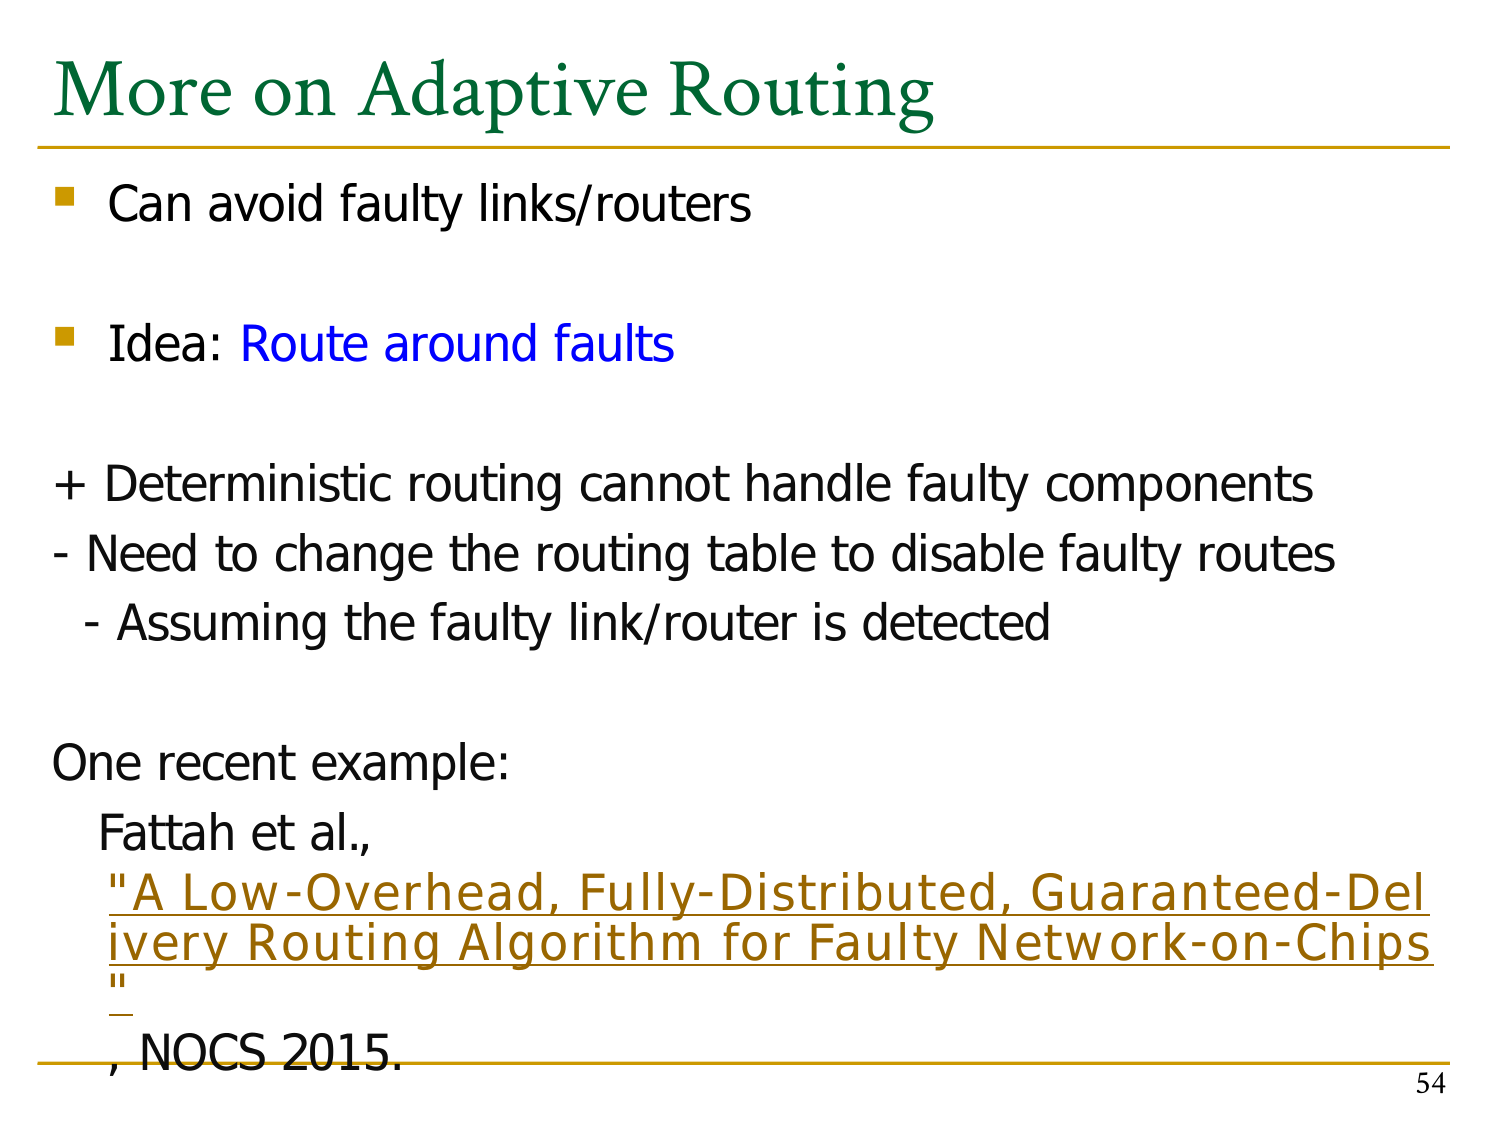

# More on Adaptive Routing
Can avoid faulty links/routers

Idea: Route around faults

+ Deterministic routing cannot handle faulty components
- Need to change the routing table to disable faulty routes
  - Assuming the faulty link/router is detected

One recent example:
   Fattah et al., "A Low-Overhead, Fully-Distributed, Guaranteed-Delivery Routing Algorithm for Faulty Network-on-Chips", NOCS 2015.
54